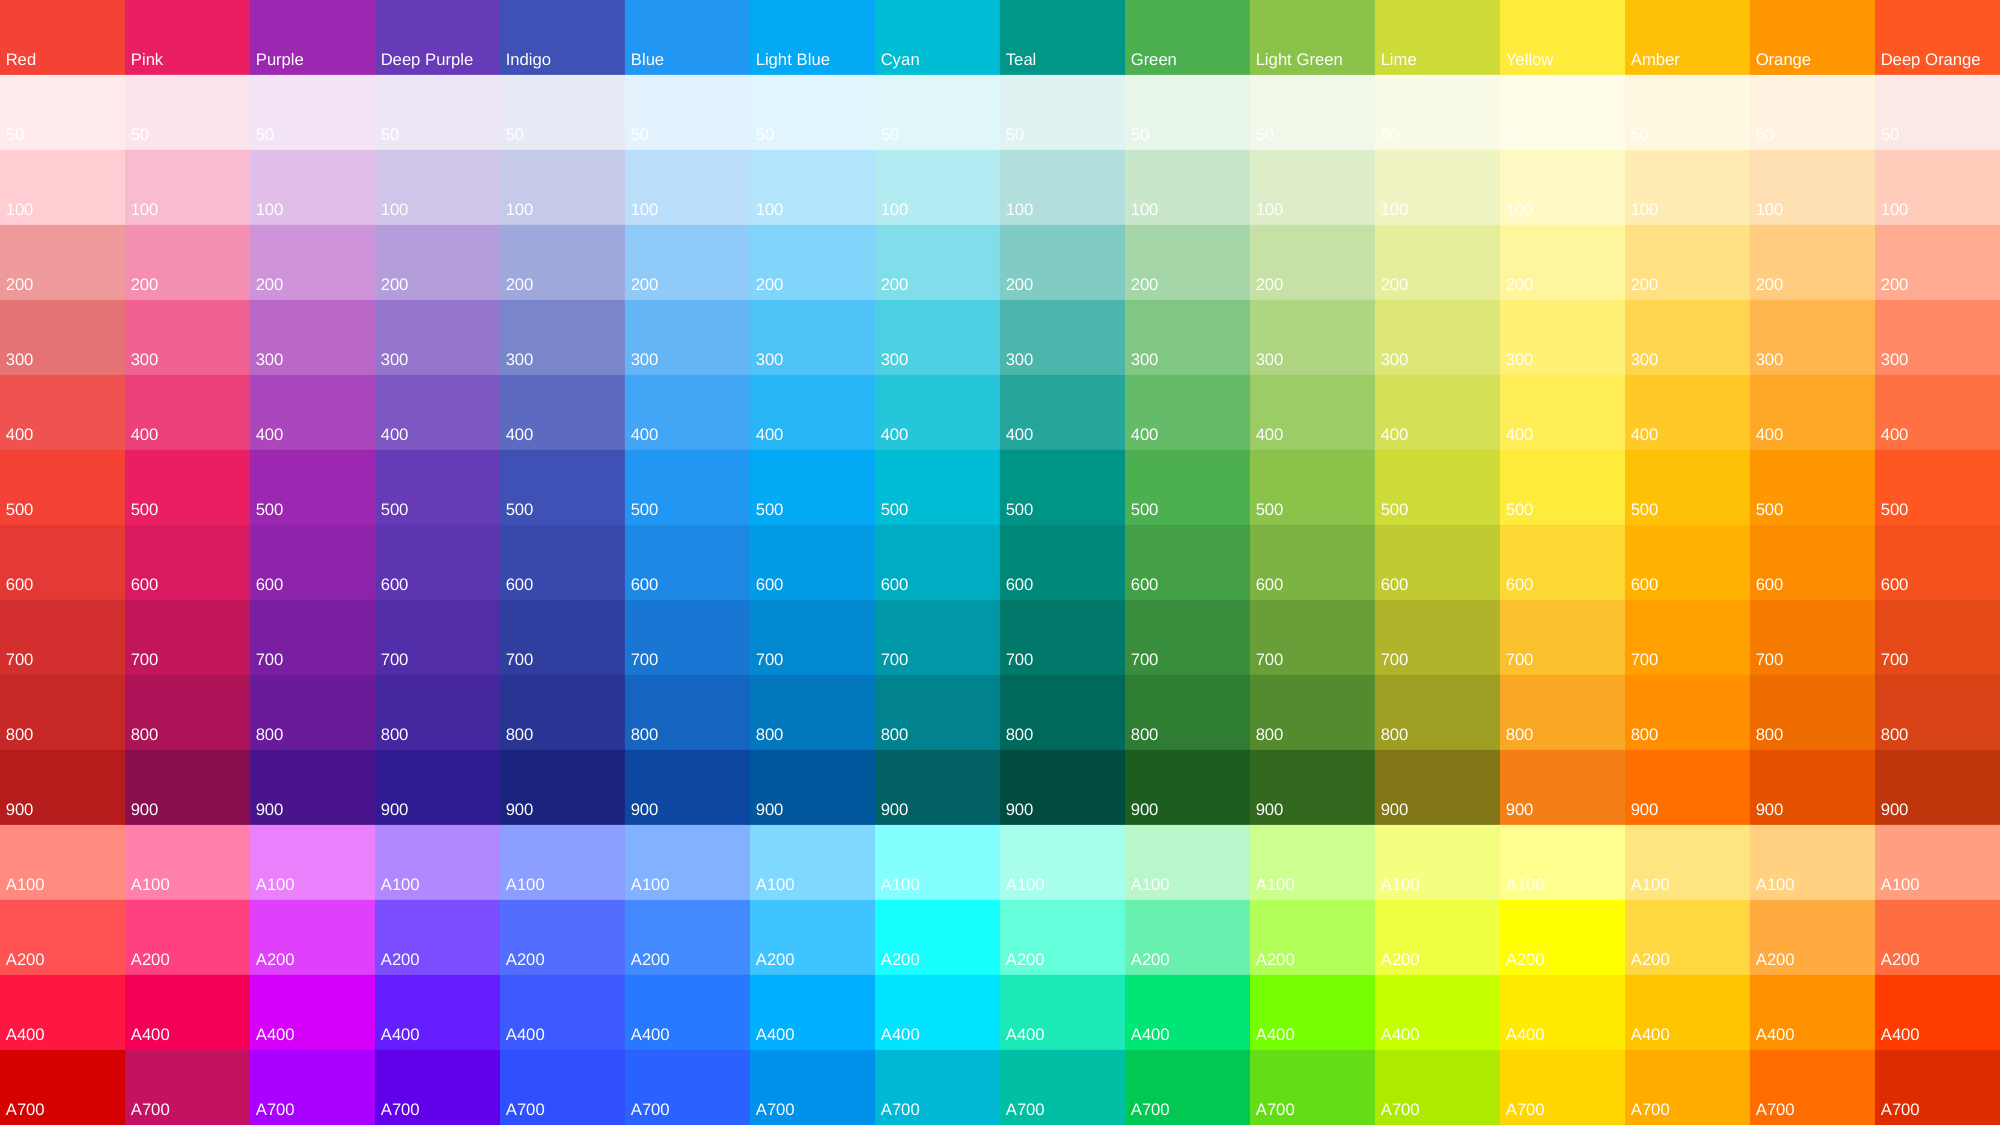

Red
Pink
Purple
Deep Purple
Indigo
Blue
Light Blue
Cyan
Teal
Green
Light Green
Lime
Yellow
Amber
Orange
Deep Orange
50
50
50
50
50
50
50
50
50
50
50
50
50
50
50
50
100
100
100
100
100
100
100
100
100
100
100
100
100
100
100
100
200
200
200
200
200
200
200
200
200
200
200
200
200
200
200
200
300
300
300
300
300
300
300
300
300
300
300
300
300
300
300
300
400
400
400
400
400
400
400
400
400
400
400
400
400
400
400
400
500
500
500
500
500
500
500
500
500
500
500
500
500
500
500
500
600
600
600
600
600
600
600
600
600
600
600
600
600
600
600
600
700
700
700
700
700
700
700
700
700
700
700
700
700
700
700
700
800
800
800
800
800
800
800
800
800
800
800
800
800
800
800
800
900
900
900
900
900
900
900
900
900
900
900
900
900
900
900
900
A100
A100
A100
A100
A100
A100
A100
A100
A100
A100
A100
A100
A100
A100
A100
A100
A200
A200
A200
A200
A200
A200
A200
A200
A200
A200
A200
A200
A200
A200
A200
A200
A400
A400
A400
A400
A400
A400
A400
A400
A400
A400
A400
A400
A400
A400
A400
A400
A700
A700
A700
A700
A700
A700
A700
A700
A700
A700
A700
A700
A700
A700
A700
A700